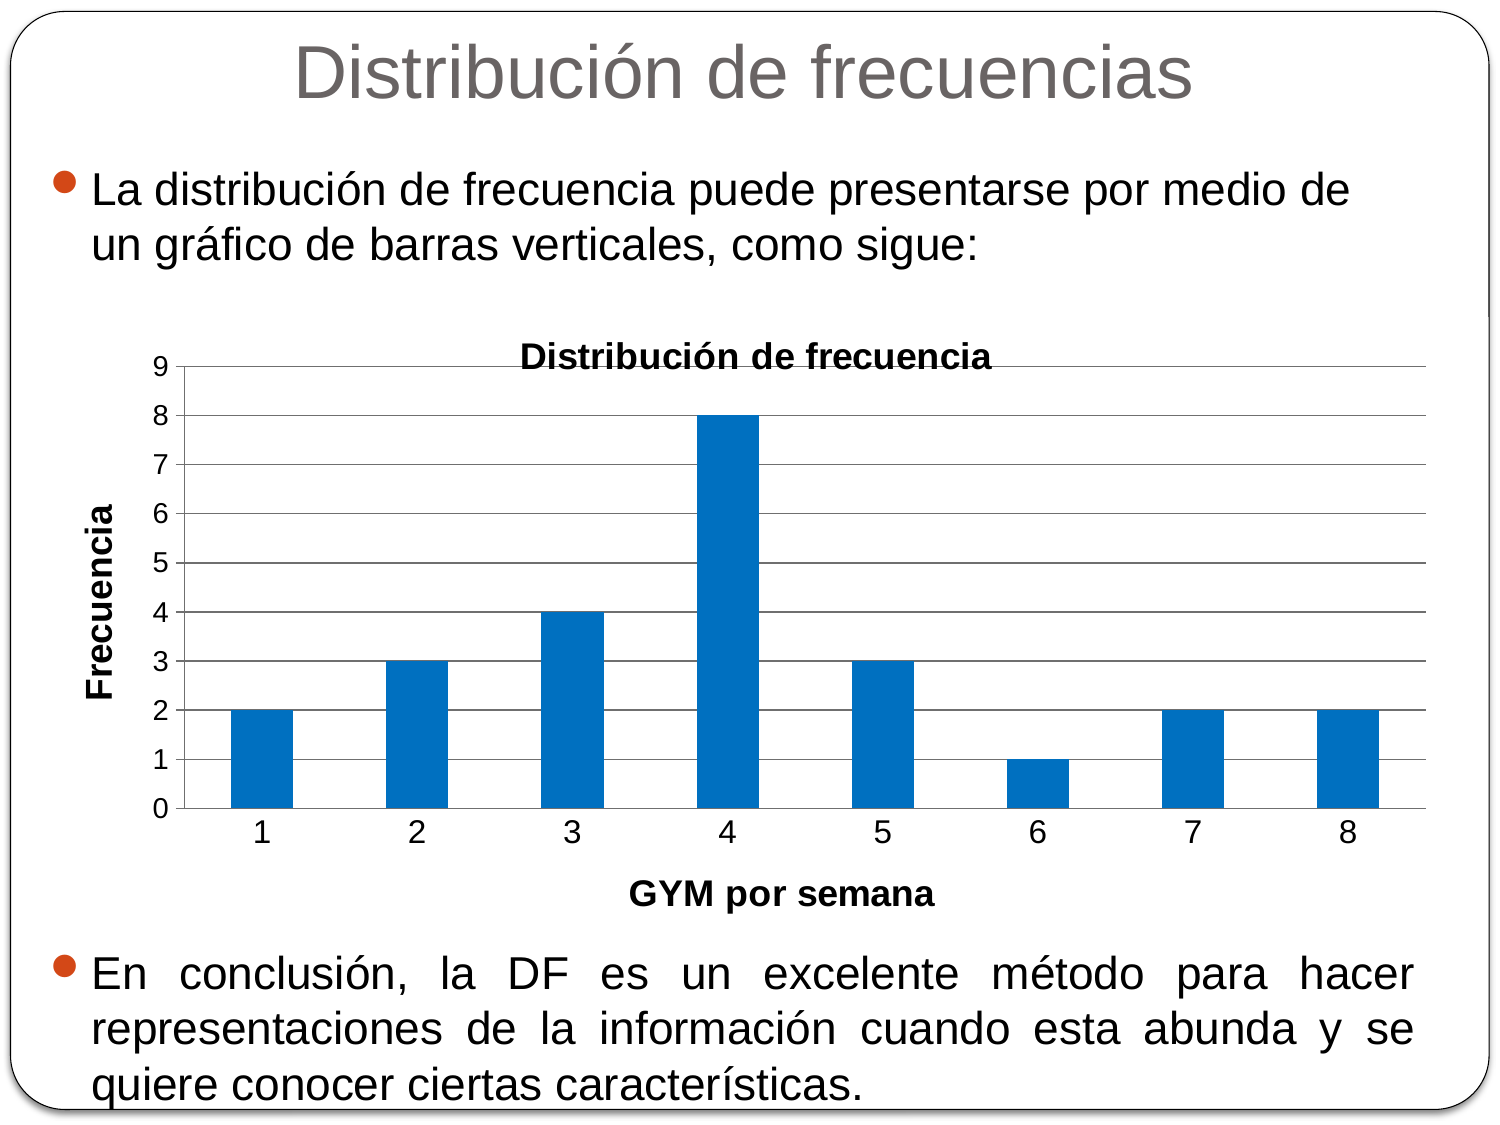

# Distribución de frecuencias
La distribución de frecuencia puede presentarse por medio de un gráfico de barras verticales, como sigue:

En conclusión, la DF es un excelente método para hacer representaciones de la información cuando esta abunda y se quiere conocer ciertas características.

### Chart: Distribución de frecuencia

| Category |  |
|---|---|